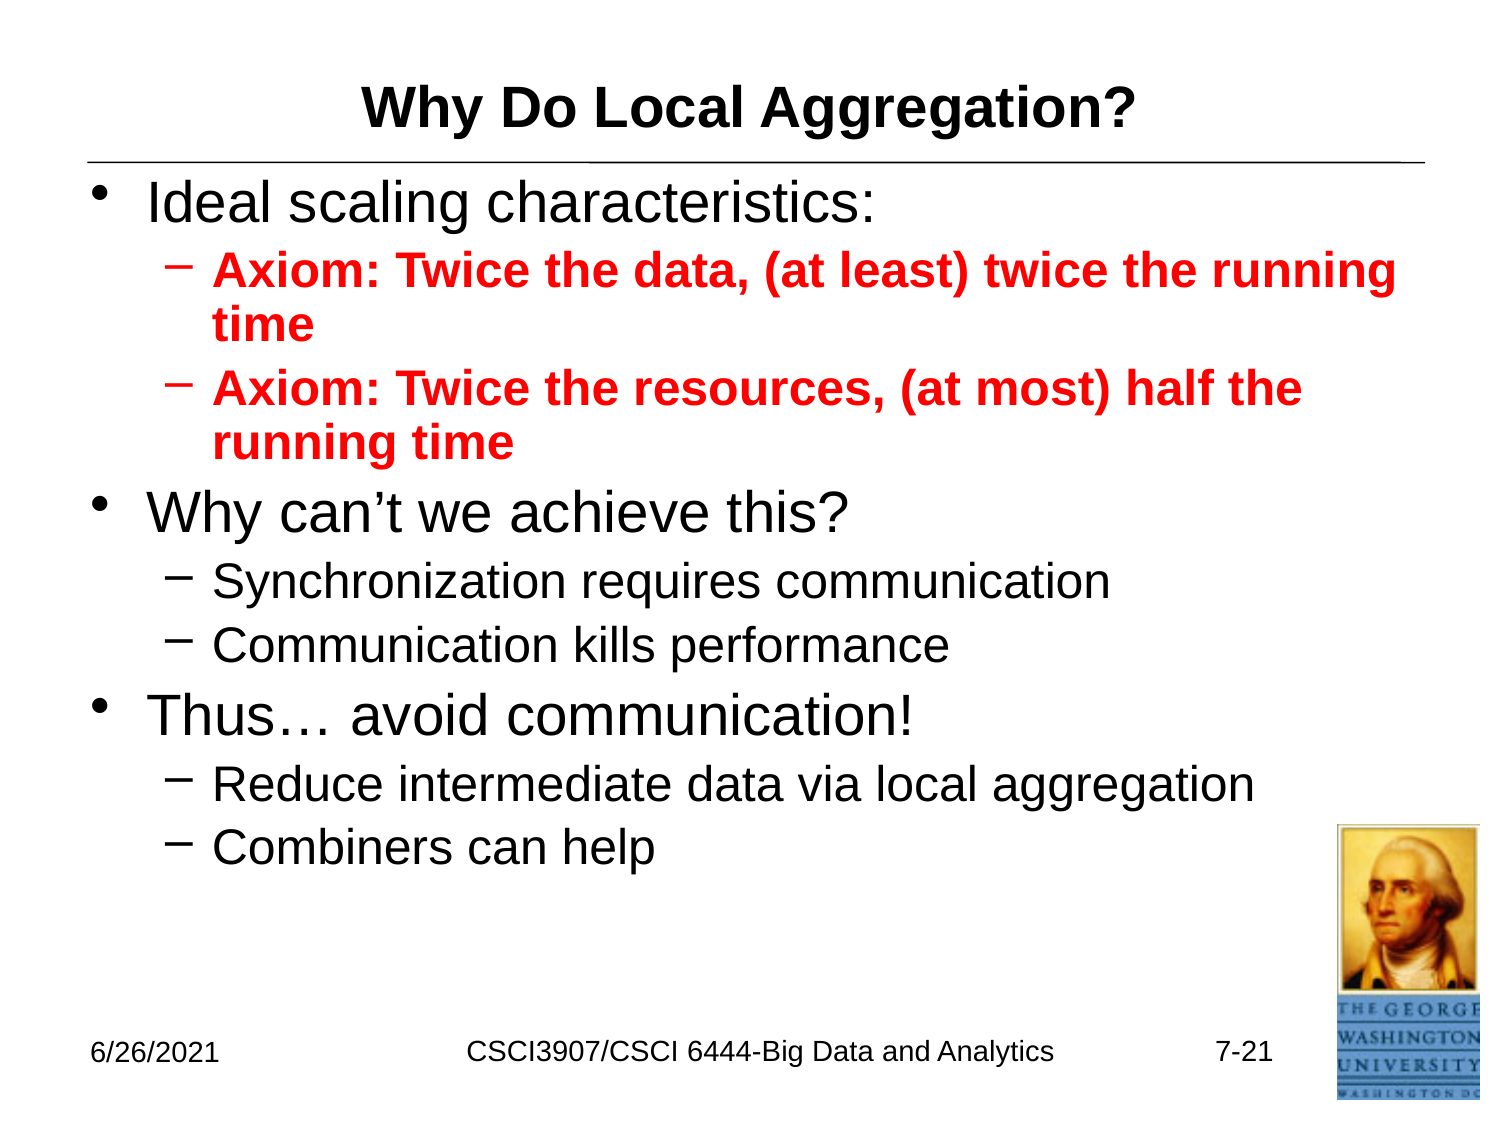

# Why Do Local Aggregation?
Ideal scaling characteristics:
Axiom: Twice the data, (at least) twice the running time
Axiom: Twice the resources, (at most) half the running time
Why can’t we achieve this?
Synchronization requires communication
Communication kills performance
Thus… avoid communication!
Reduce intermediate data via local aggregation
Combiners can help

CSCI3907/CSCI 6444-Big Data and Analytics
7-21
6/26/2021